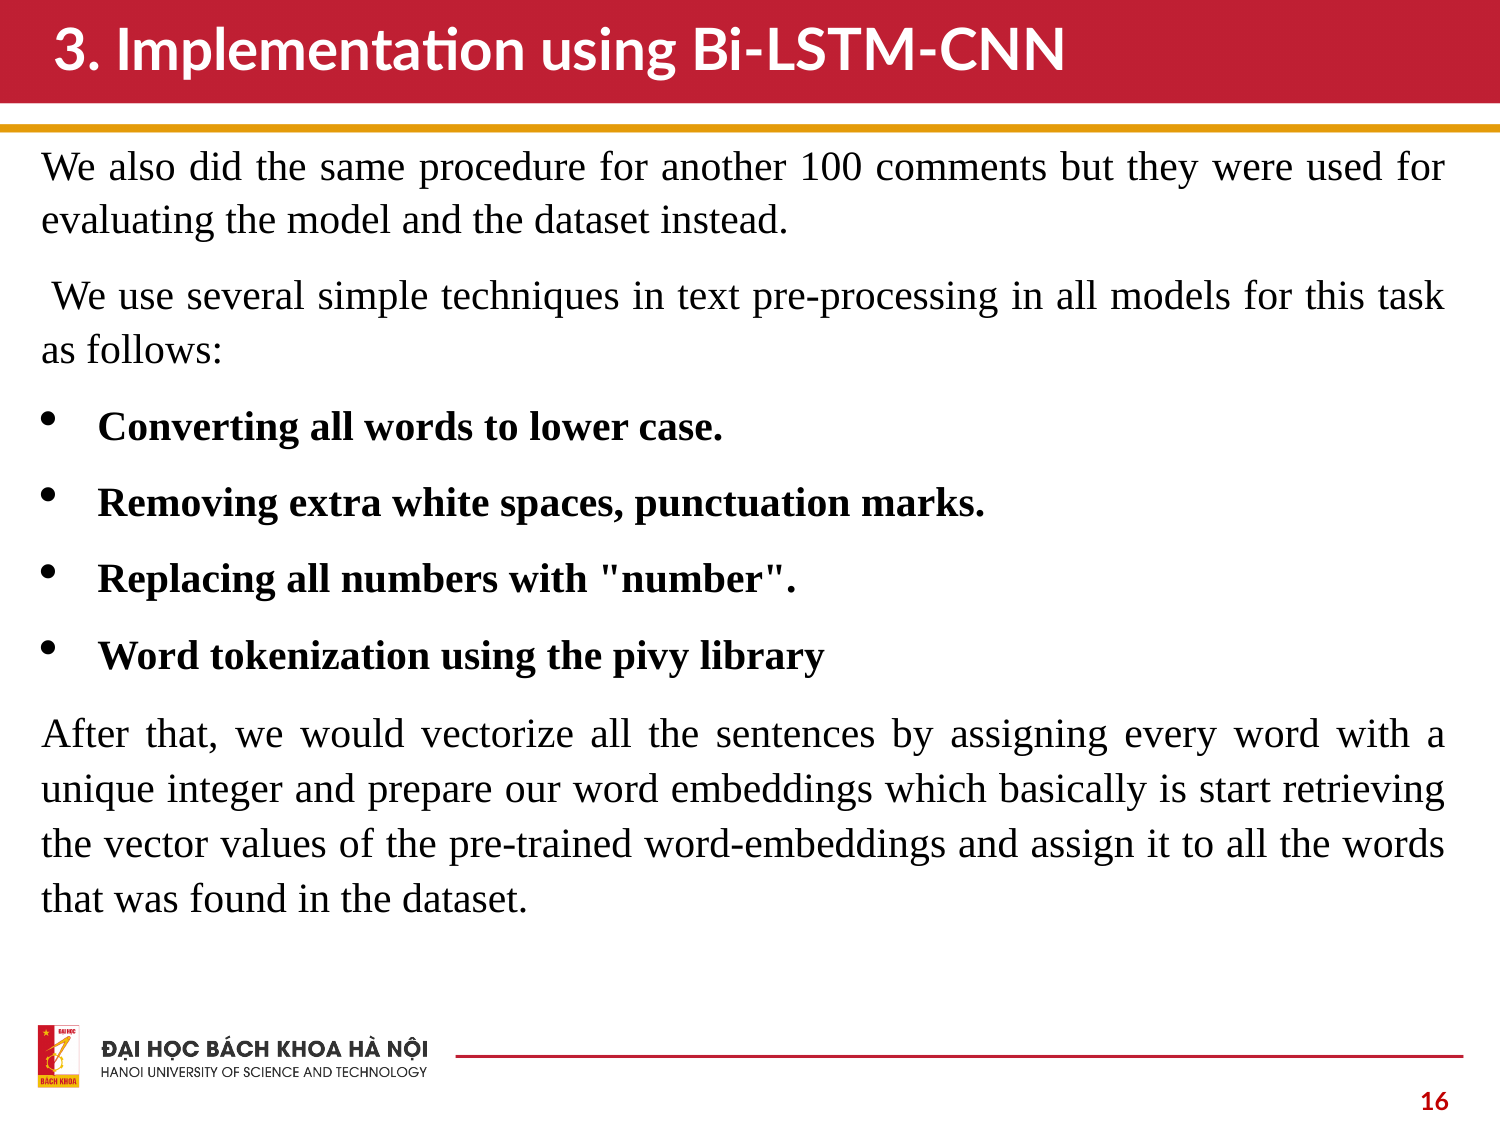

# 3. Implementation using Bi-LSTM-CNN
We also did the same procedure for another 100 comments but they were used for evaluating the model and the dataset instead.
 We use several simple techniques in text pre-processing in all models for this task as follows:
Converting all words to lower case.
Removing extra white spaces, punctuation marks.
Replacing all numbers with "number".
Word tokenization using the pivy library
After that, we would vectorize all the sentences by assigning every word with a unique integer and prepare our word embeddings which basically is start retrieving the vector values of the pre-trained word-embeddings and assign it to all the words that was found in the dataset.

16